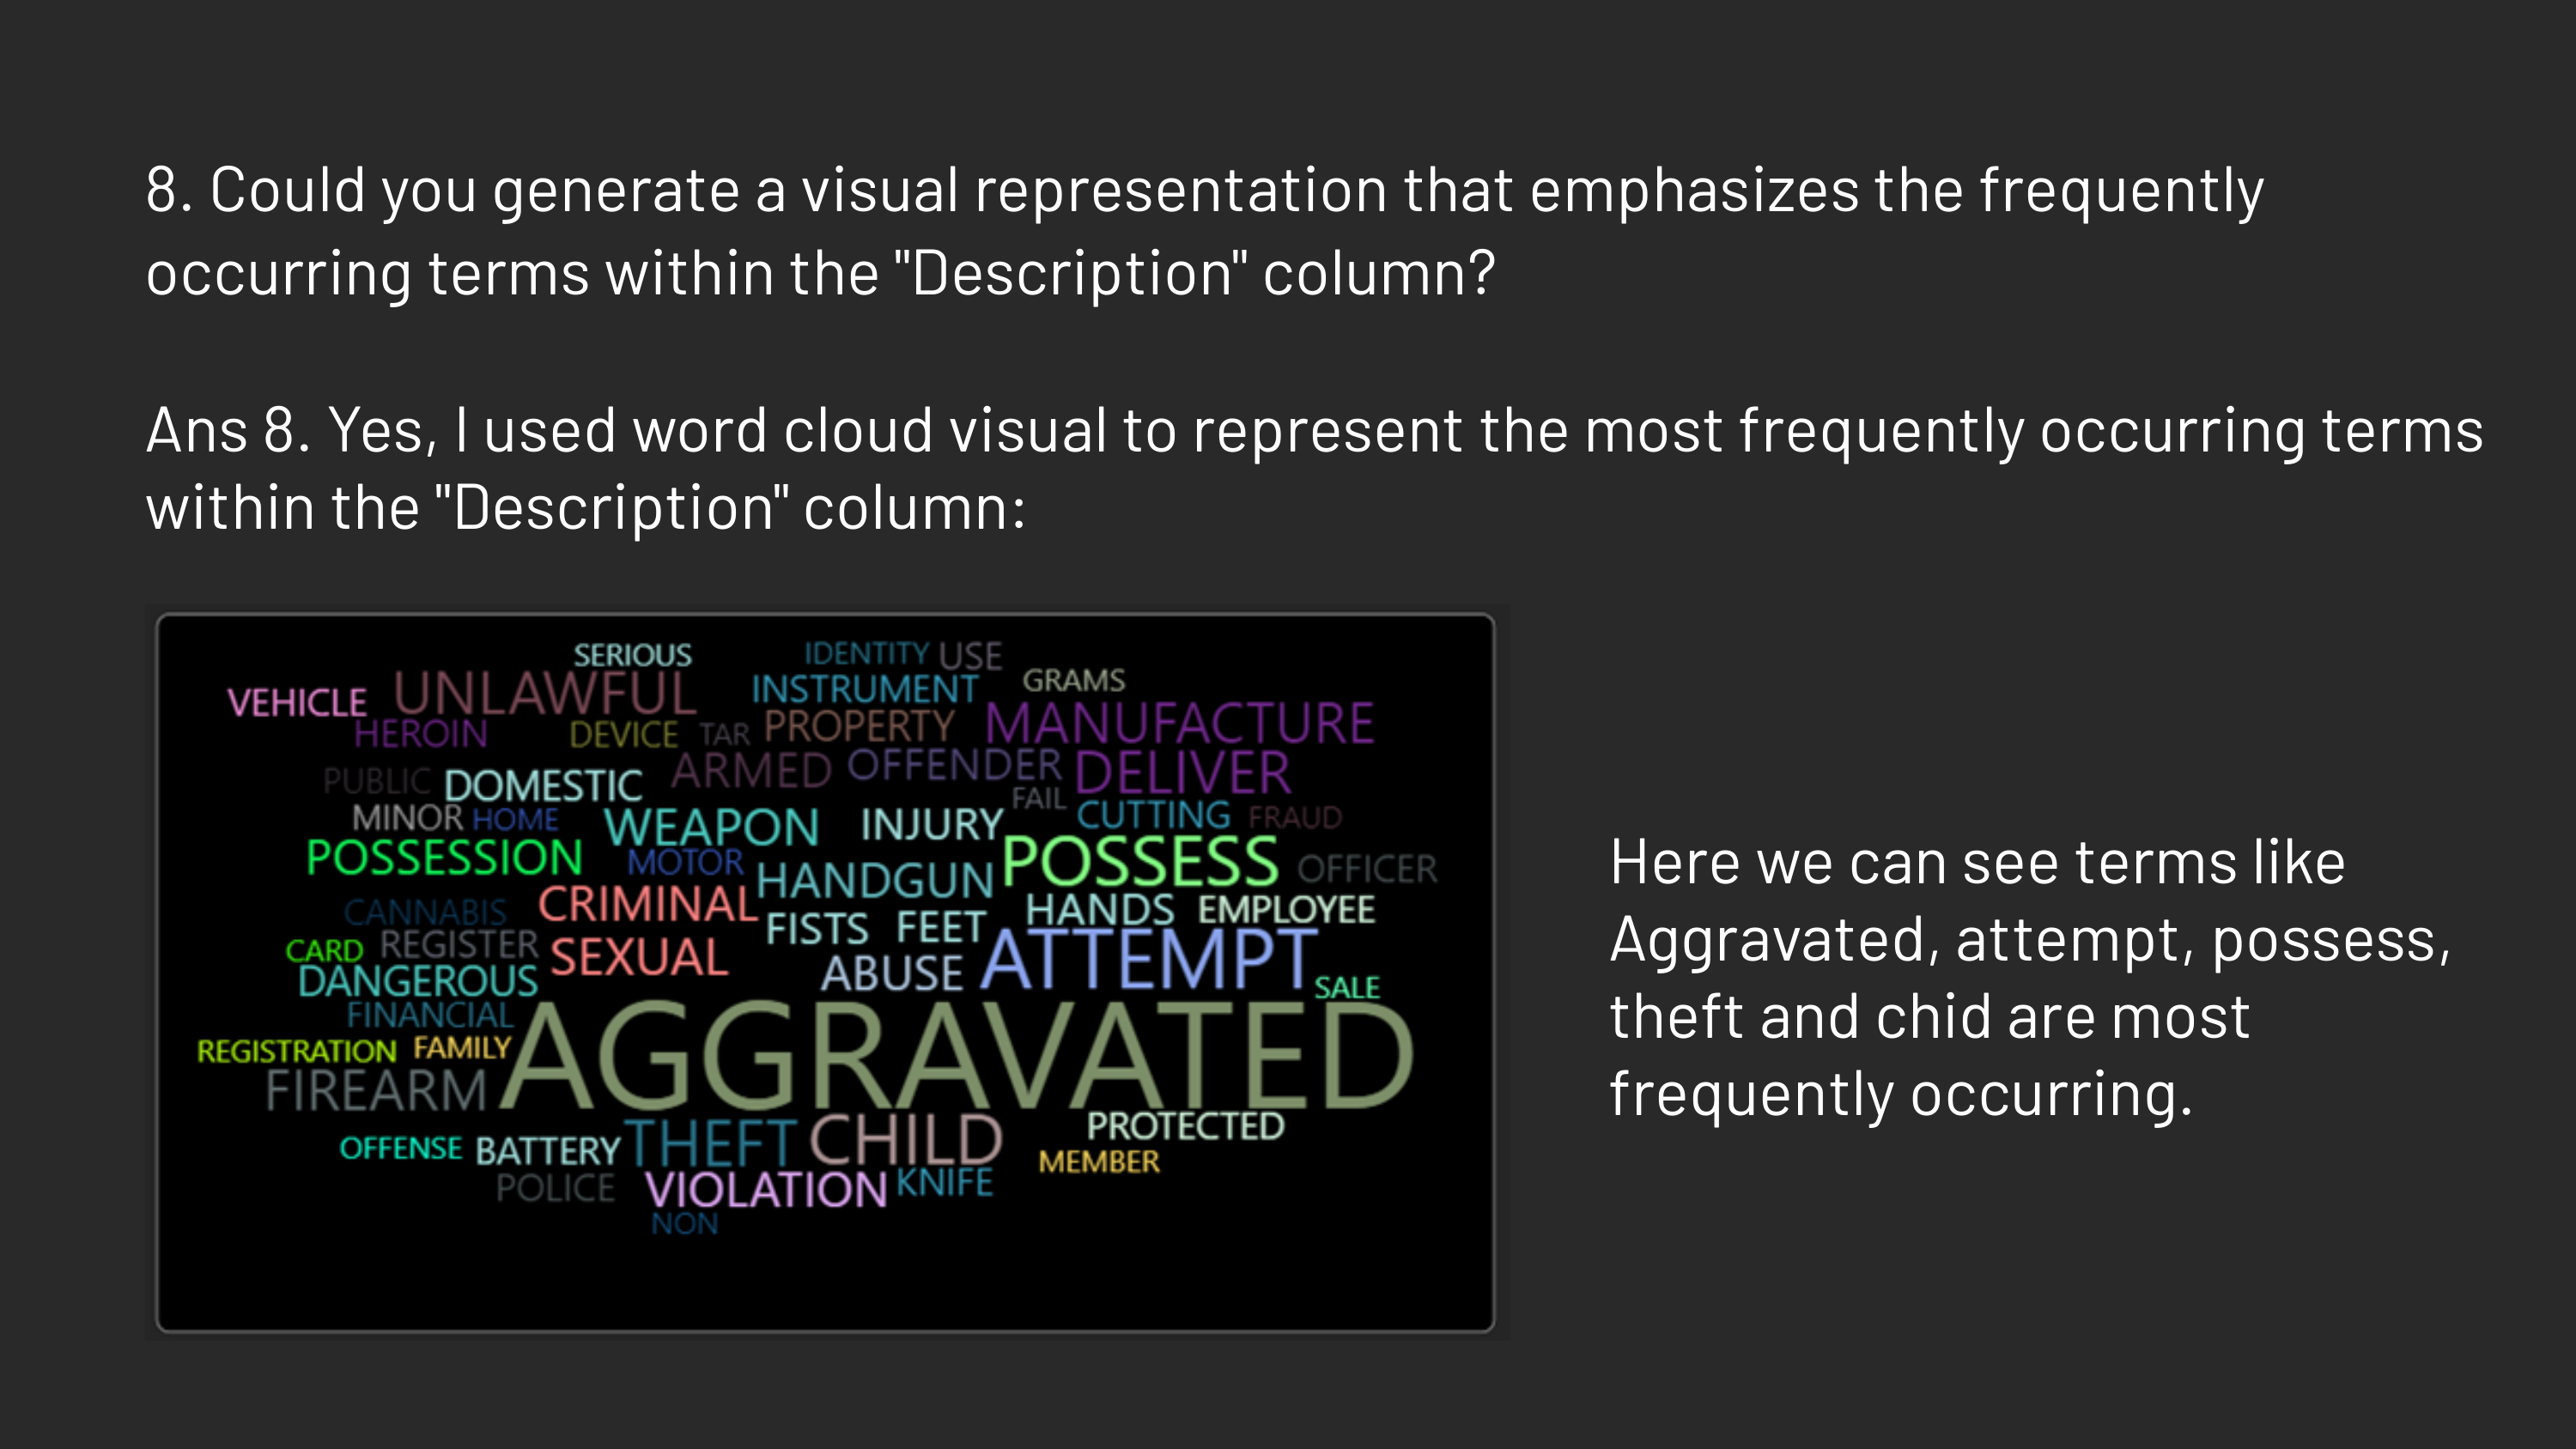

8. Could you generate a visual representation that emphasizes the frequently occurring terms within the "Description" column?

Ans 8. Yes, I used word cloud visual to represent the most frequently occurring terms within the "Description" column:

Here we can see terms like Aggravated, attempt, possess, theft and chid are most frequently occurring.